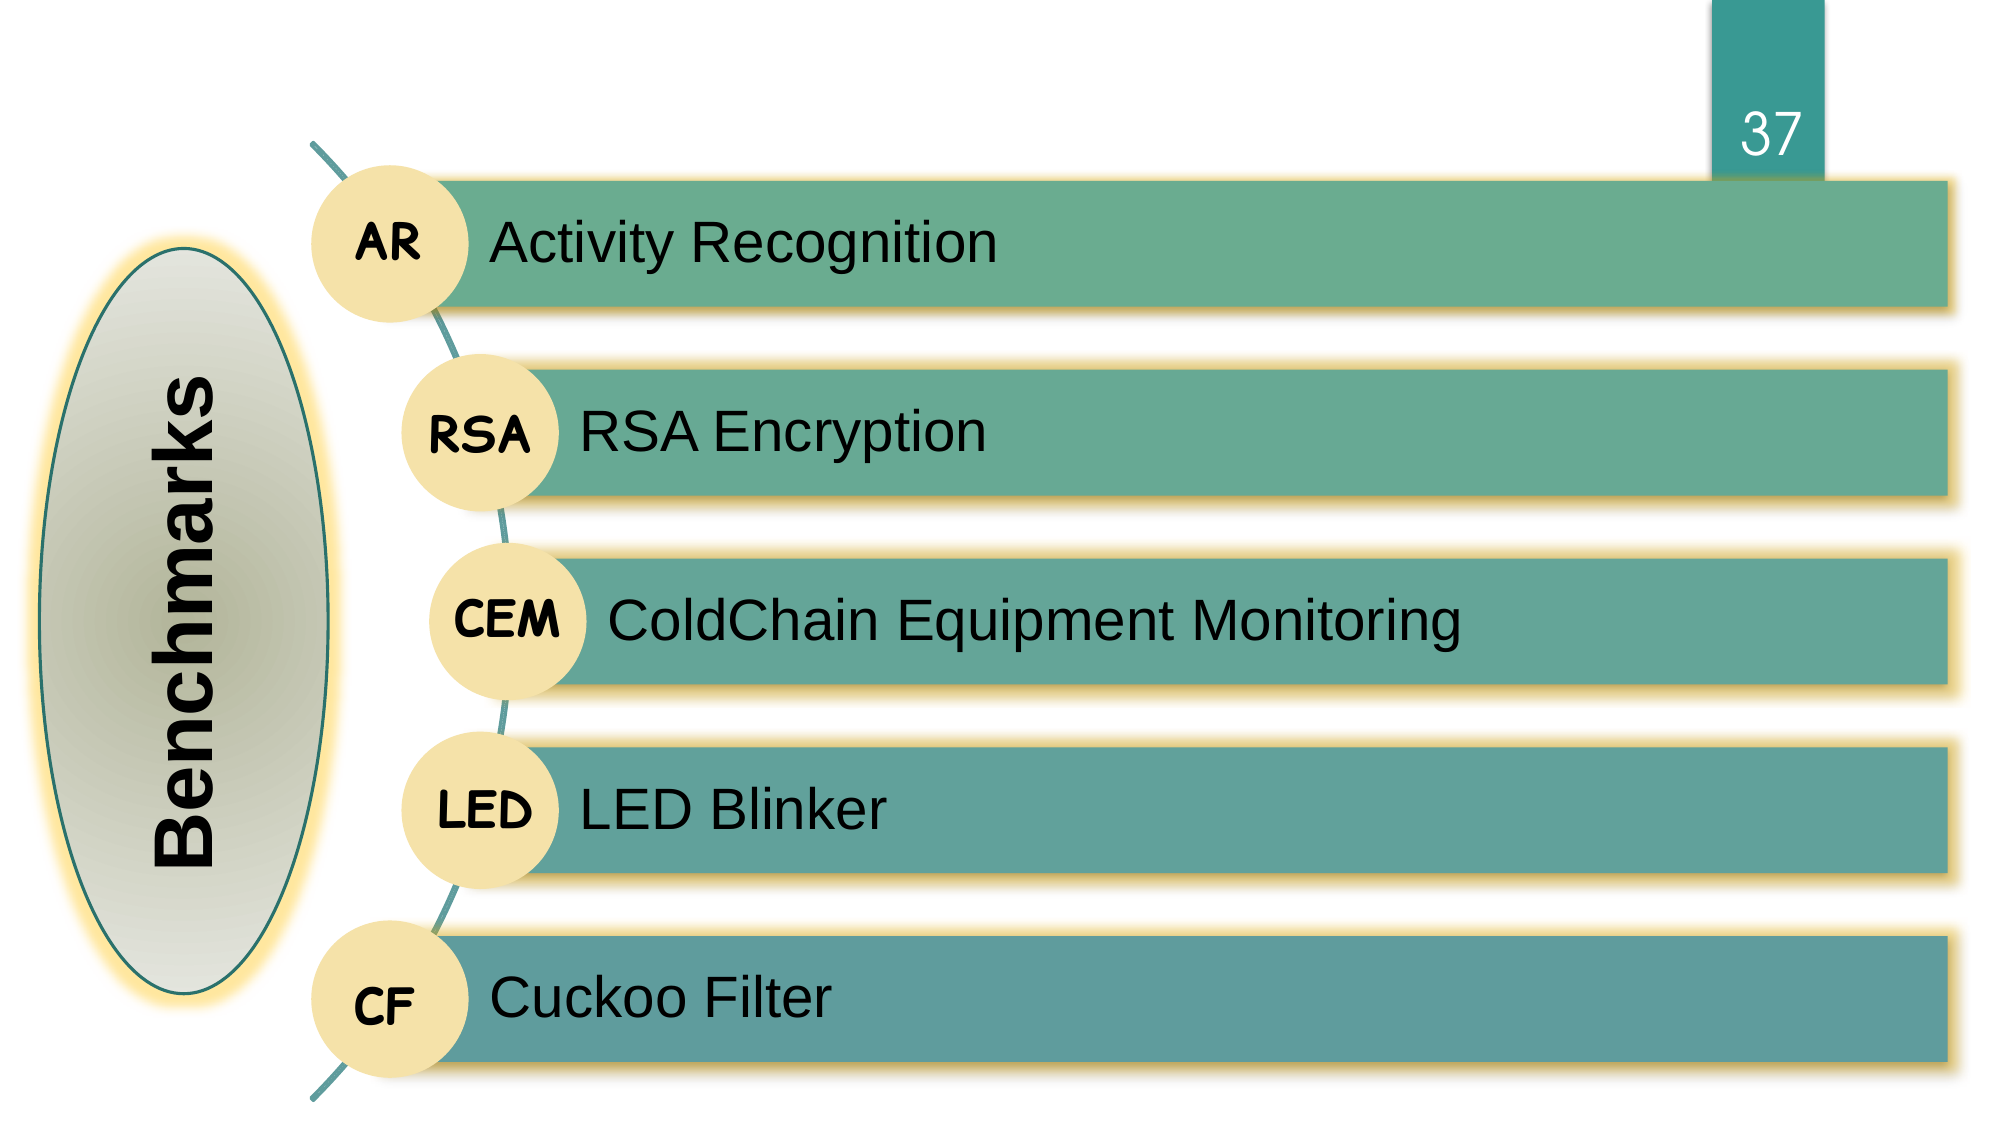

37
Activity Recognition
RSA Encryption
ColdChain Equipment Monitoring
LED Blinker
Cuckoo Filter
AR

RSA
Benchmarks
CEM
LED
CF